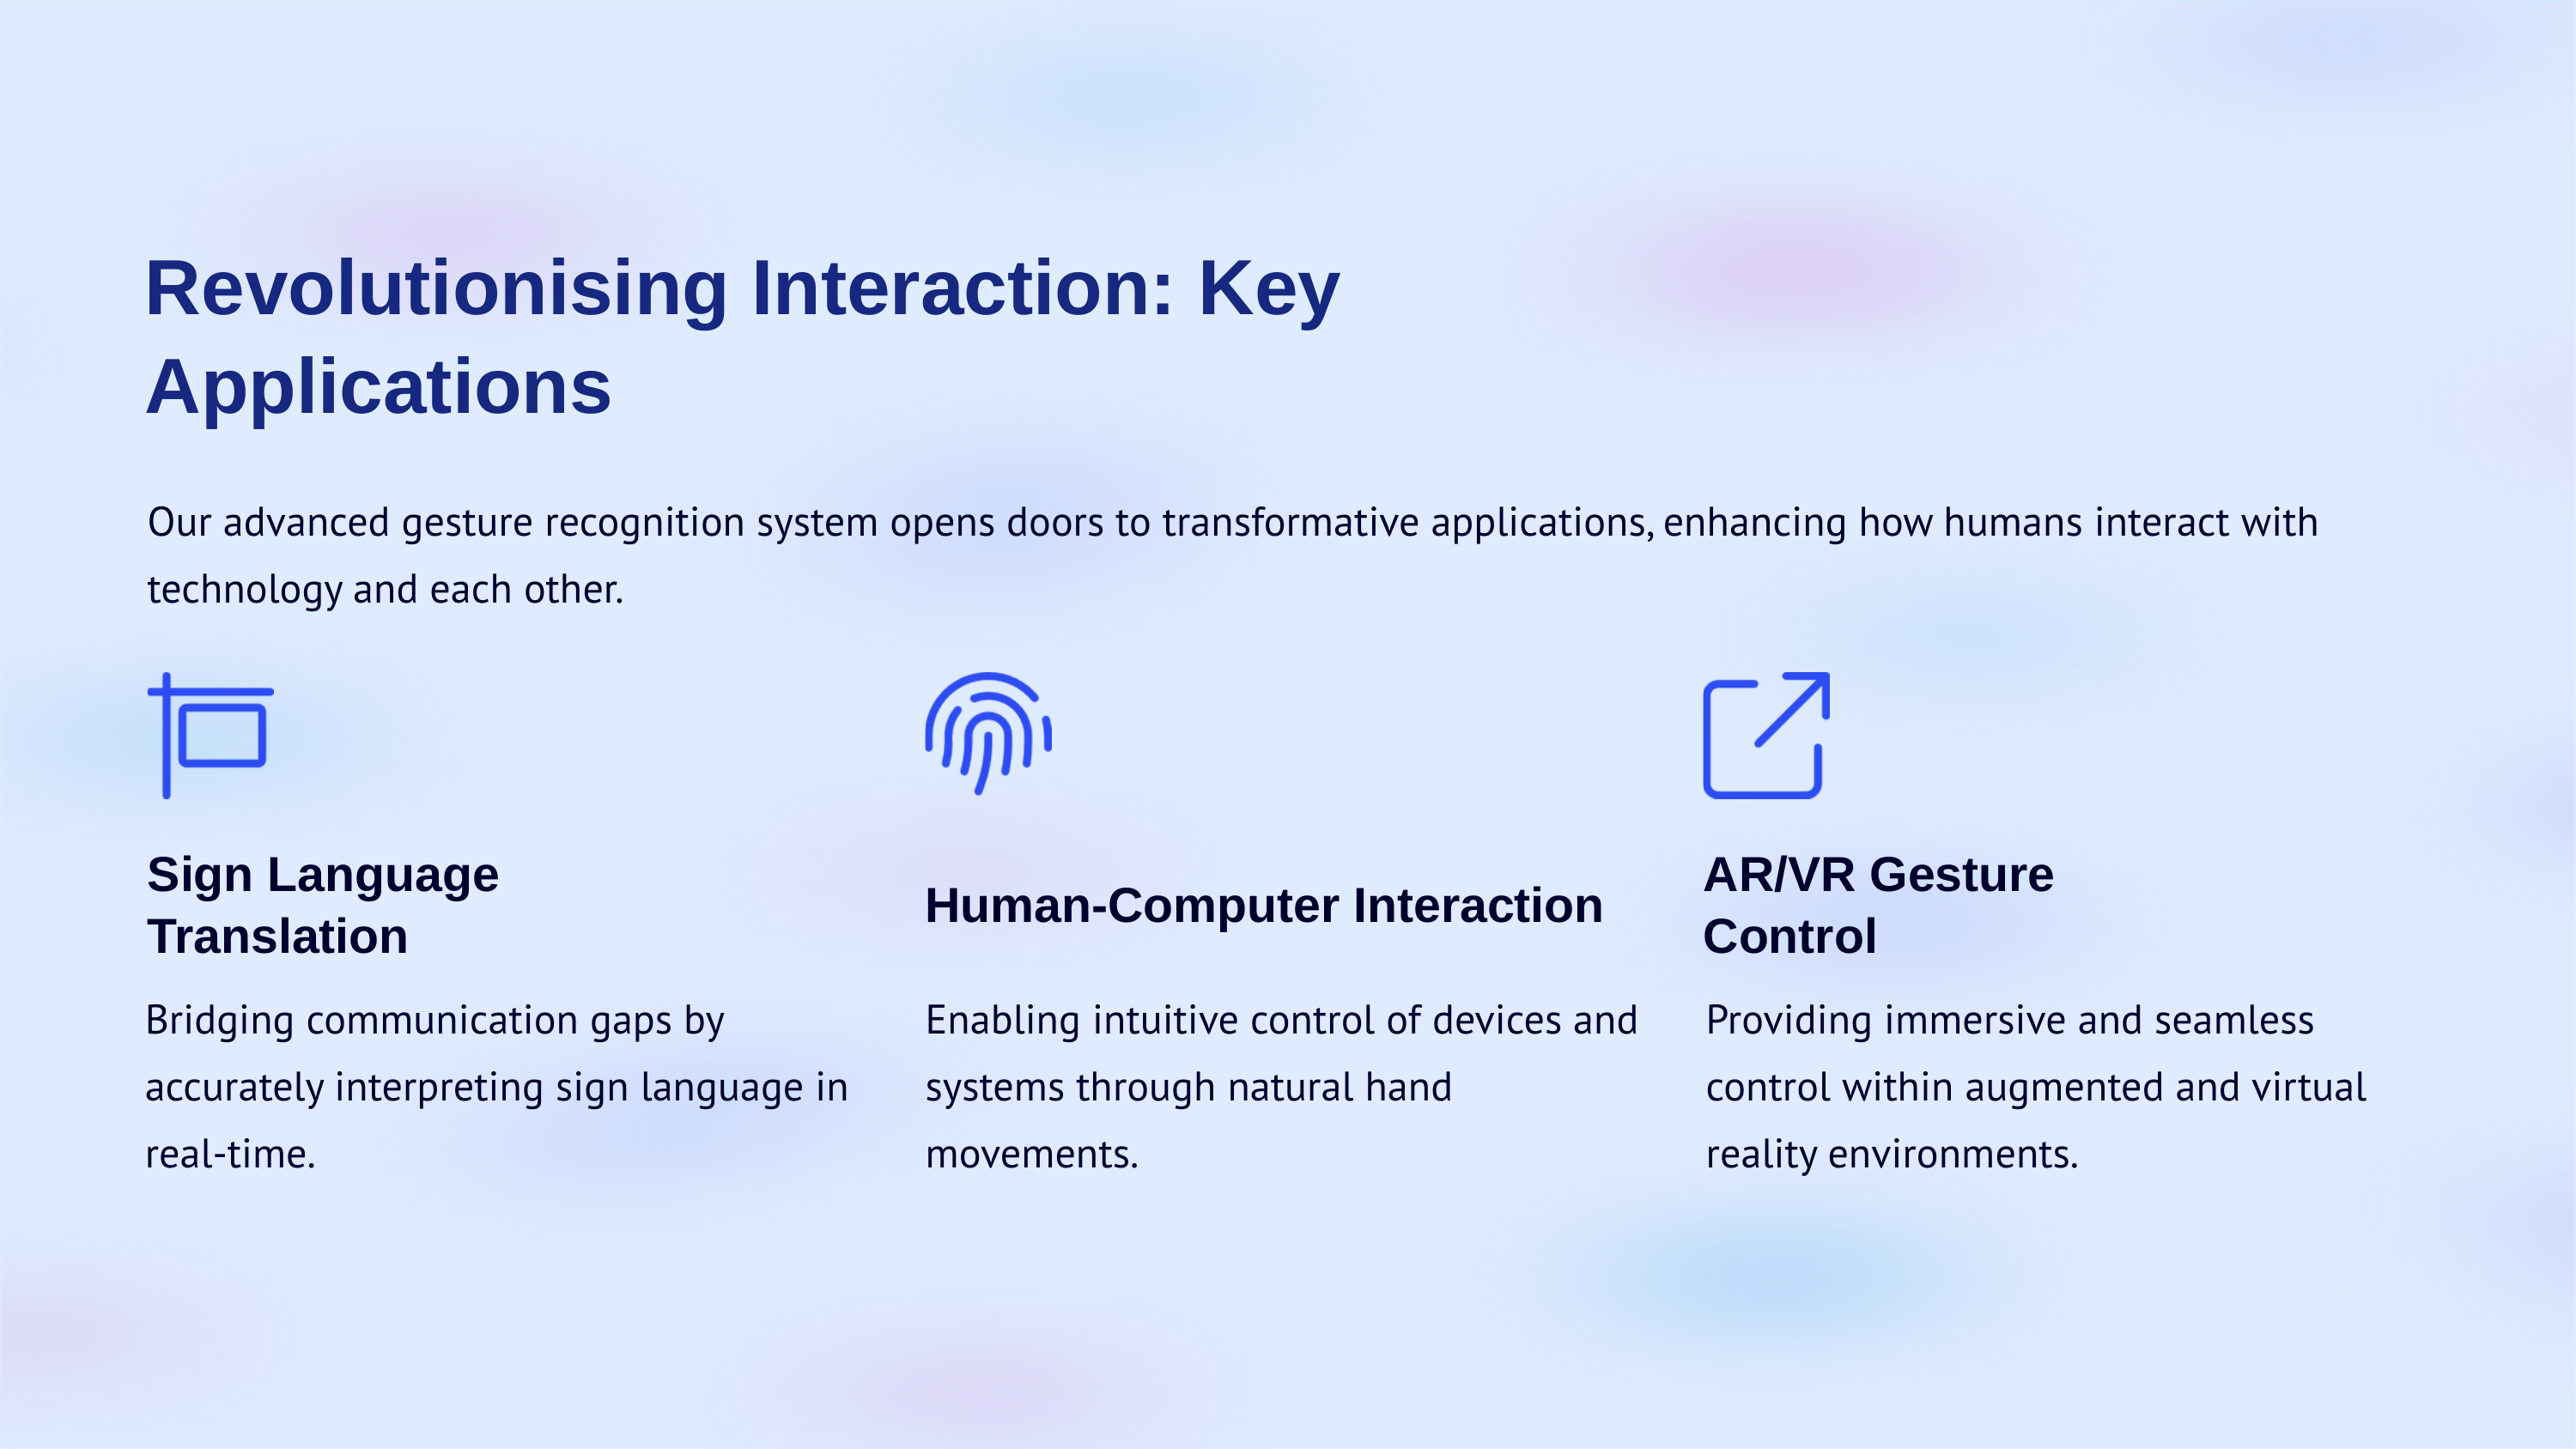

Revolutionising Interaction: Key Applications
Our advanced gesture recognition system opens doors to transformative applications, enhancing how humans interact with technology and each other.

Sign Language Translation
AR/VR Gesture Control
Human-Computer Interaction
Bridging communication gaps by accurately interpreting sign language in real-time.
Enabling intuitive control of devices and systems through natural hand movements.
Providing immersive and seamless control within augmented and virtual reality environments.